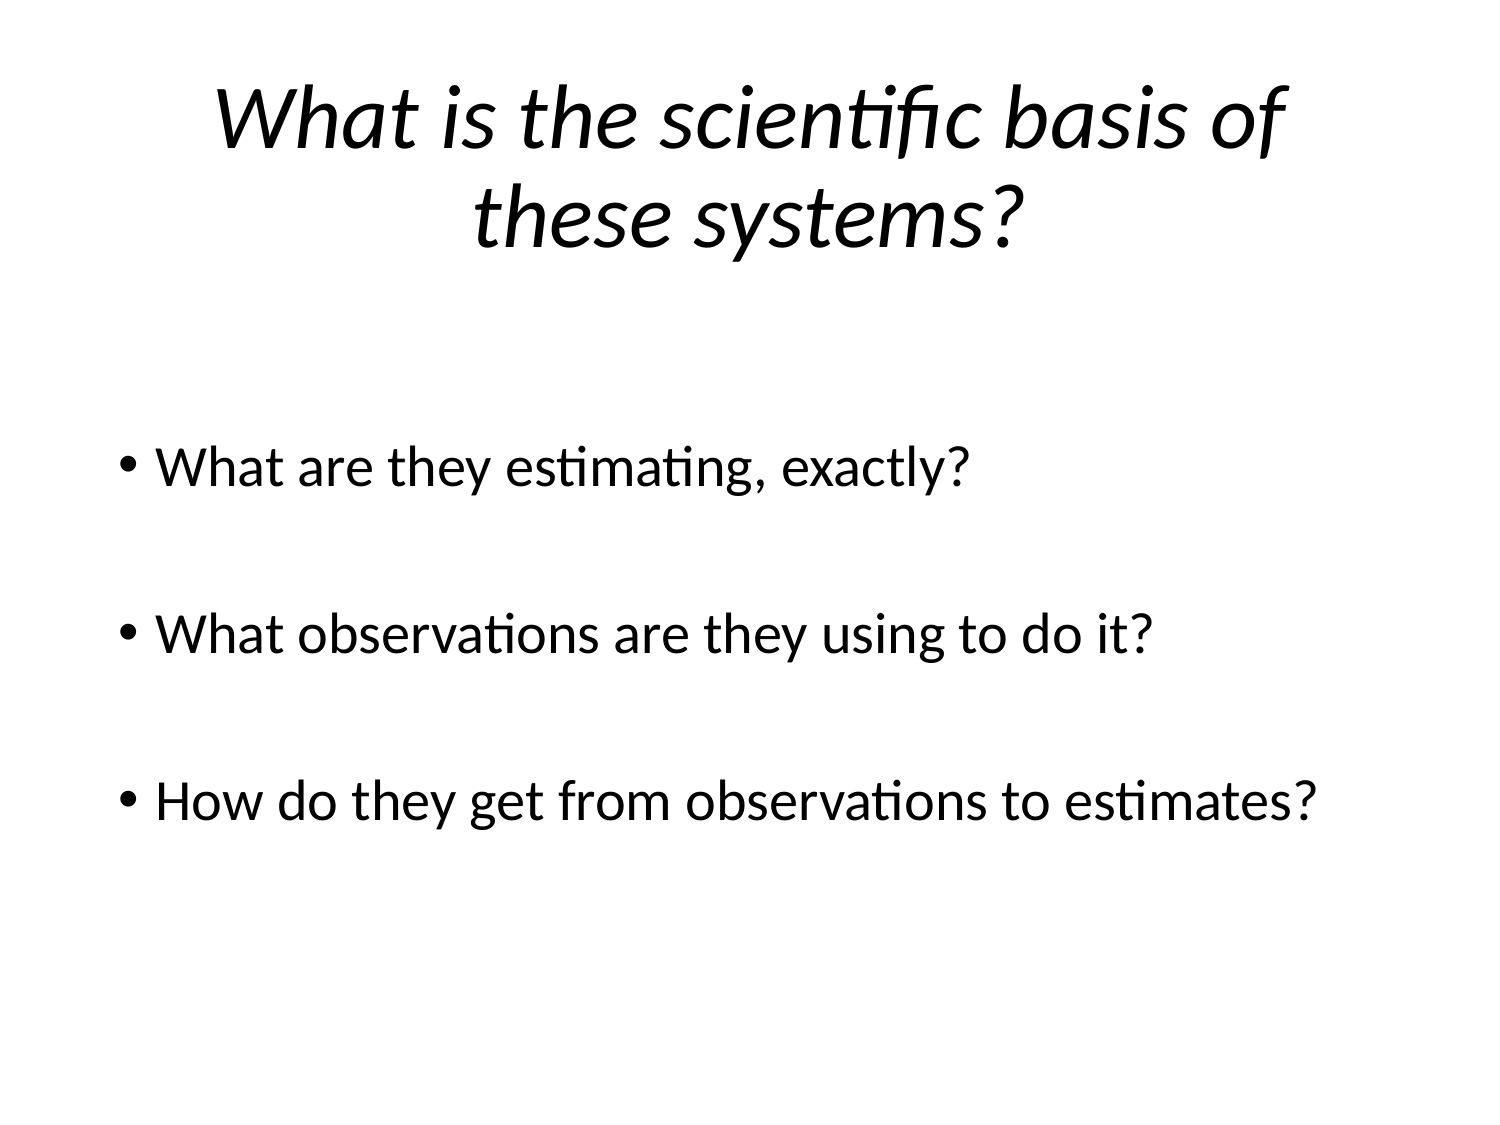

# What is the scientific basis of these systems?
What are they estimating, exactly?

What observations are they using to do it?

How do they get from observations to estimates?